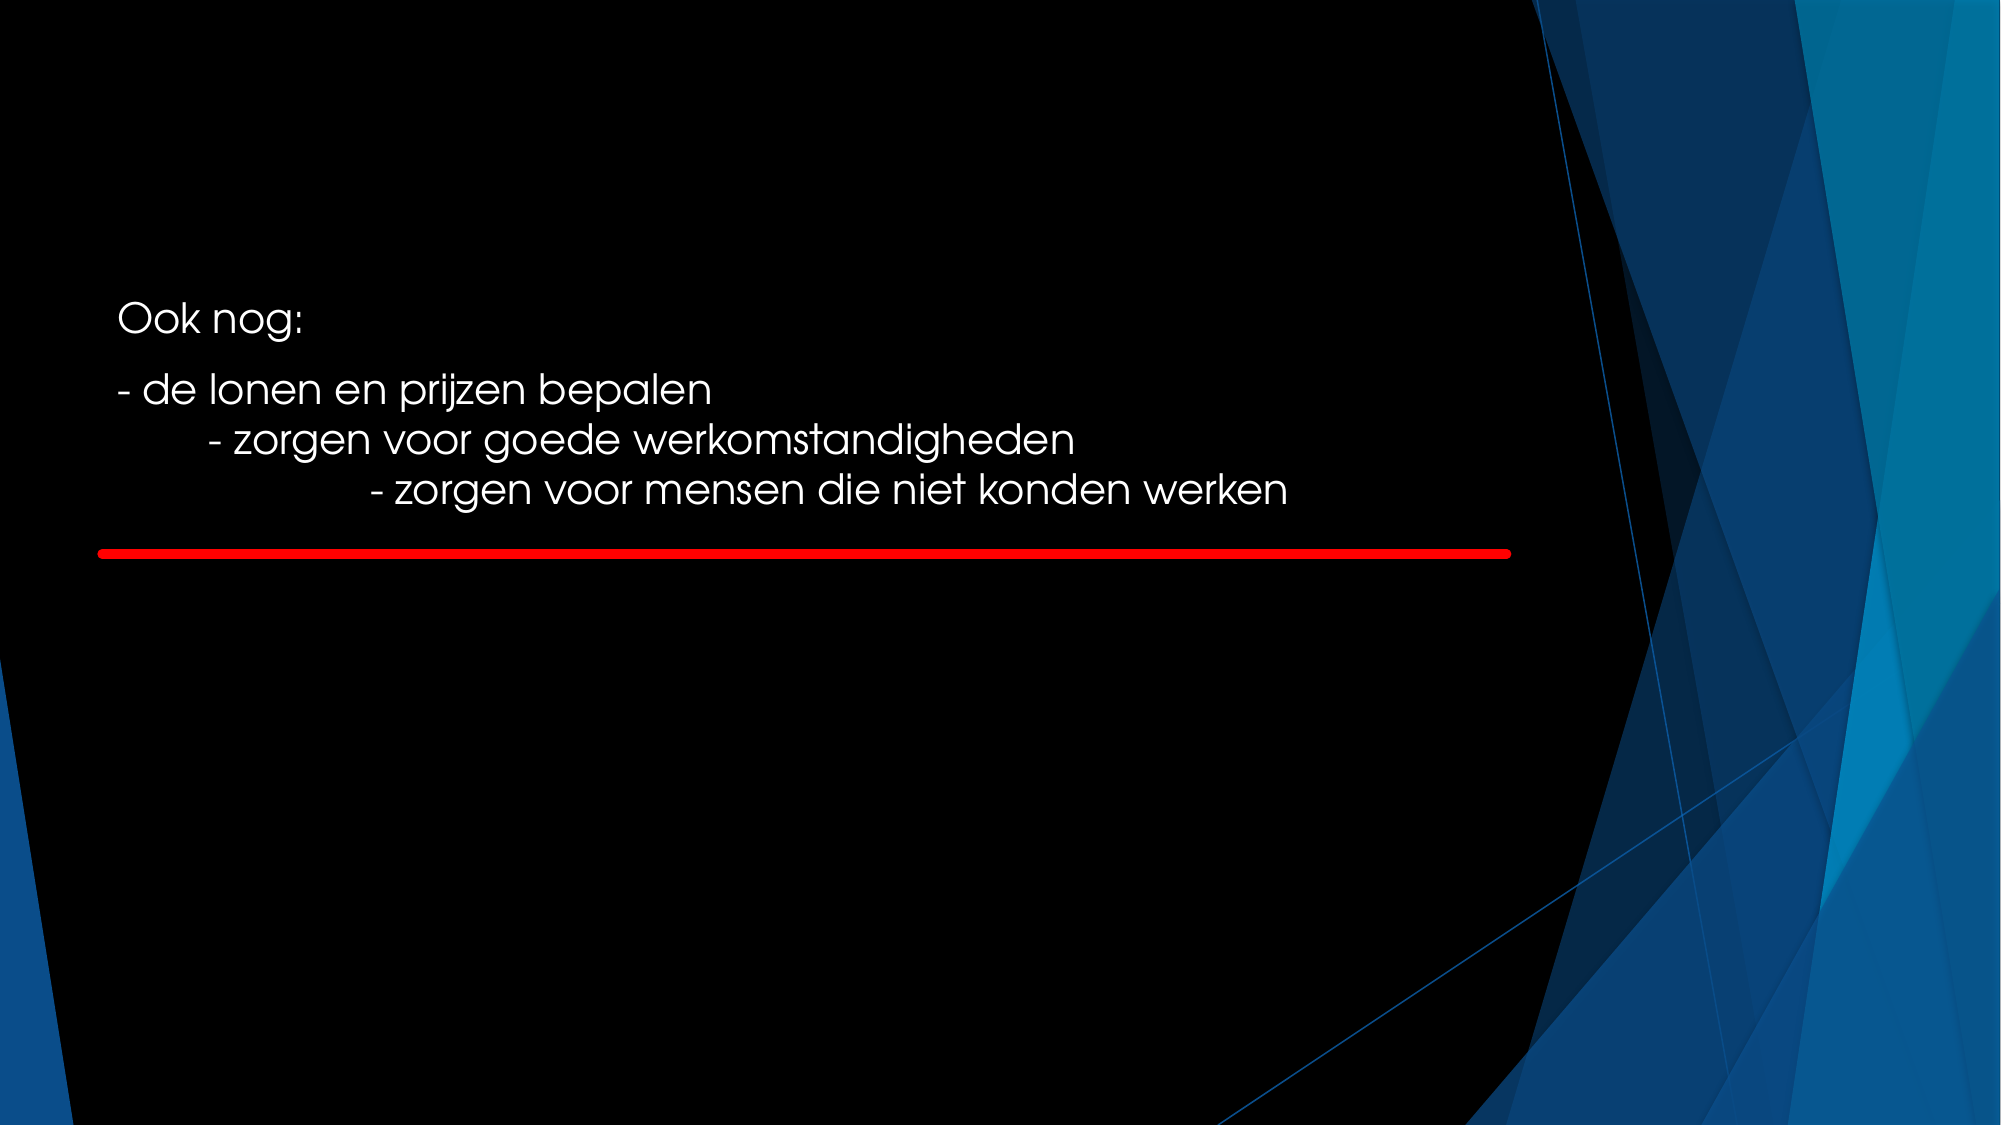

Ook nog:
- de lonen en prijzen bepalen                                                                             - zorgen voor goede werkomstandigheden                                                           - zorgen voor mensen die niet konden werken